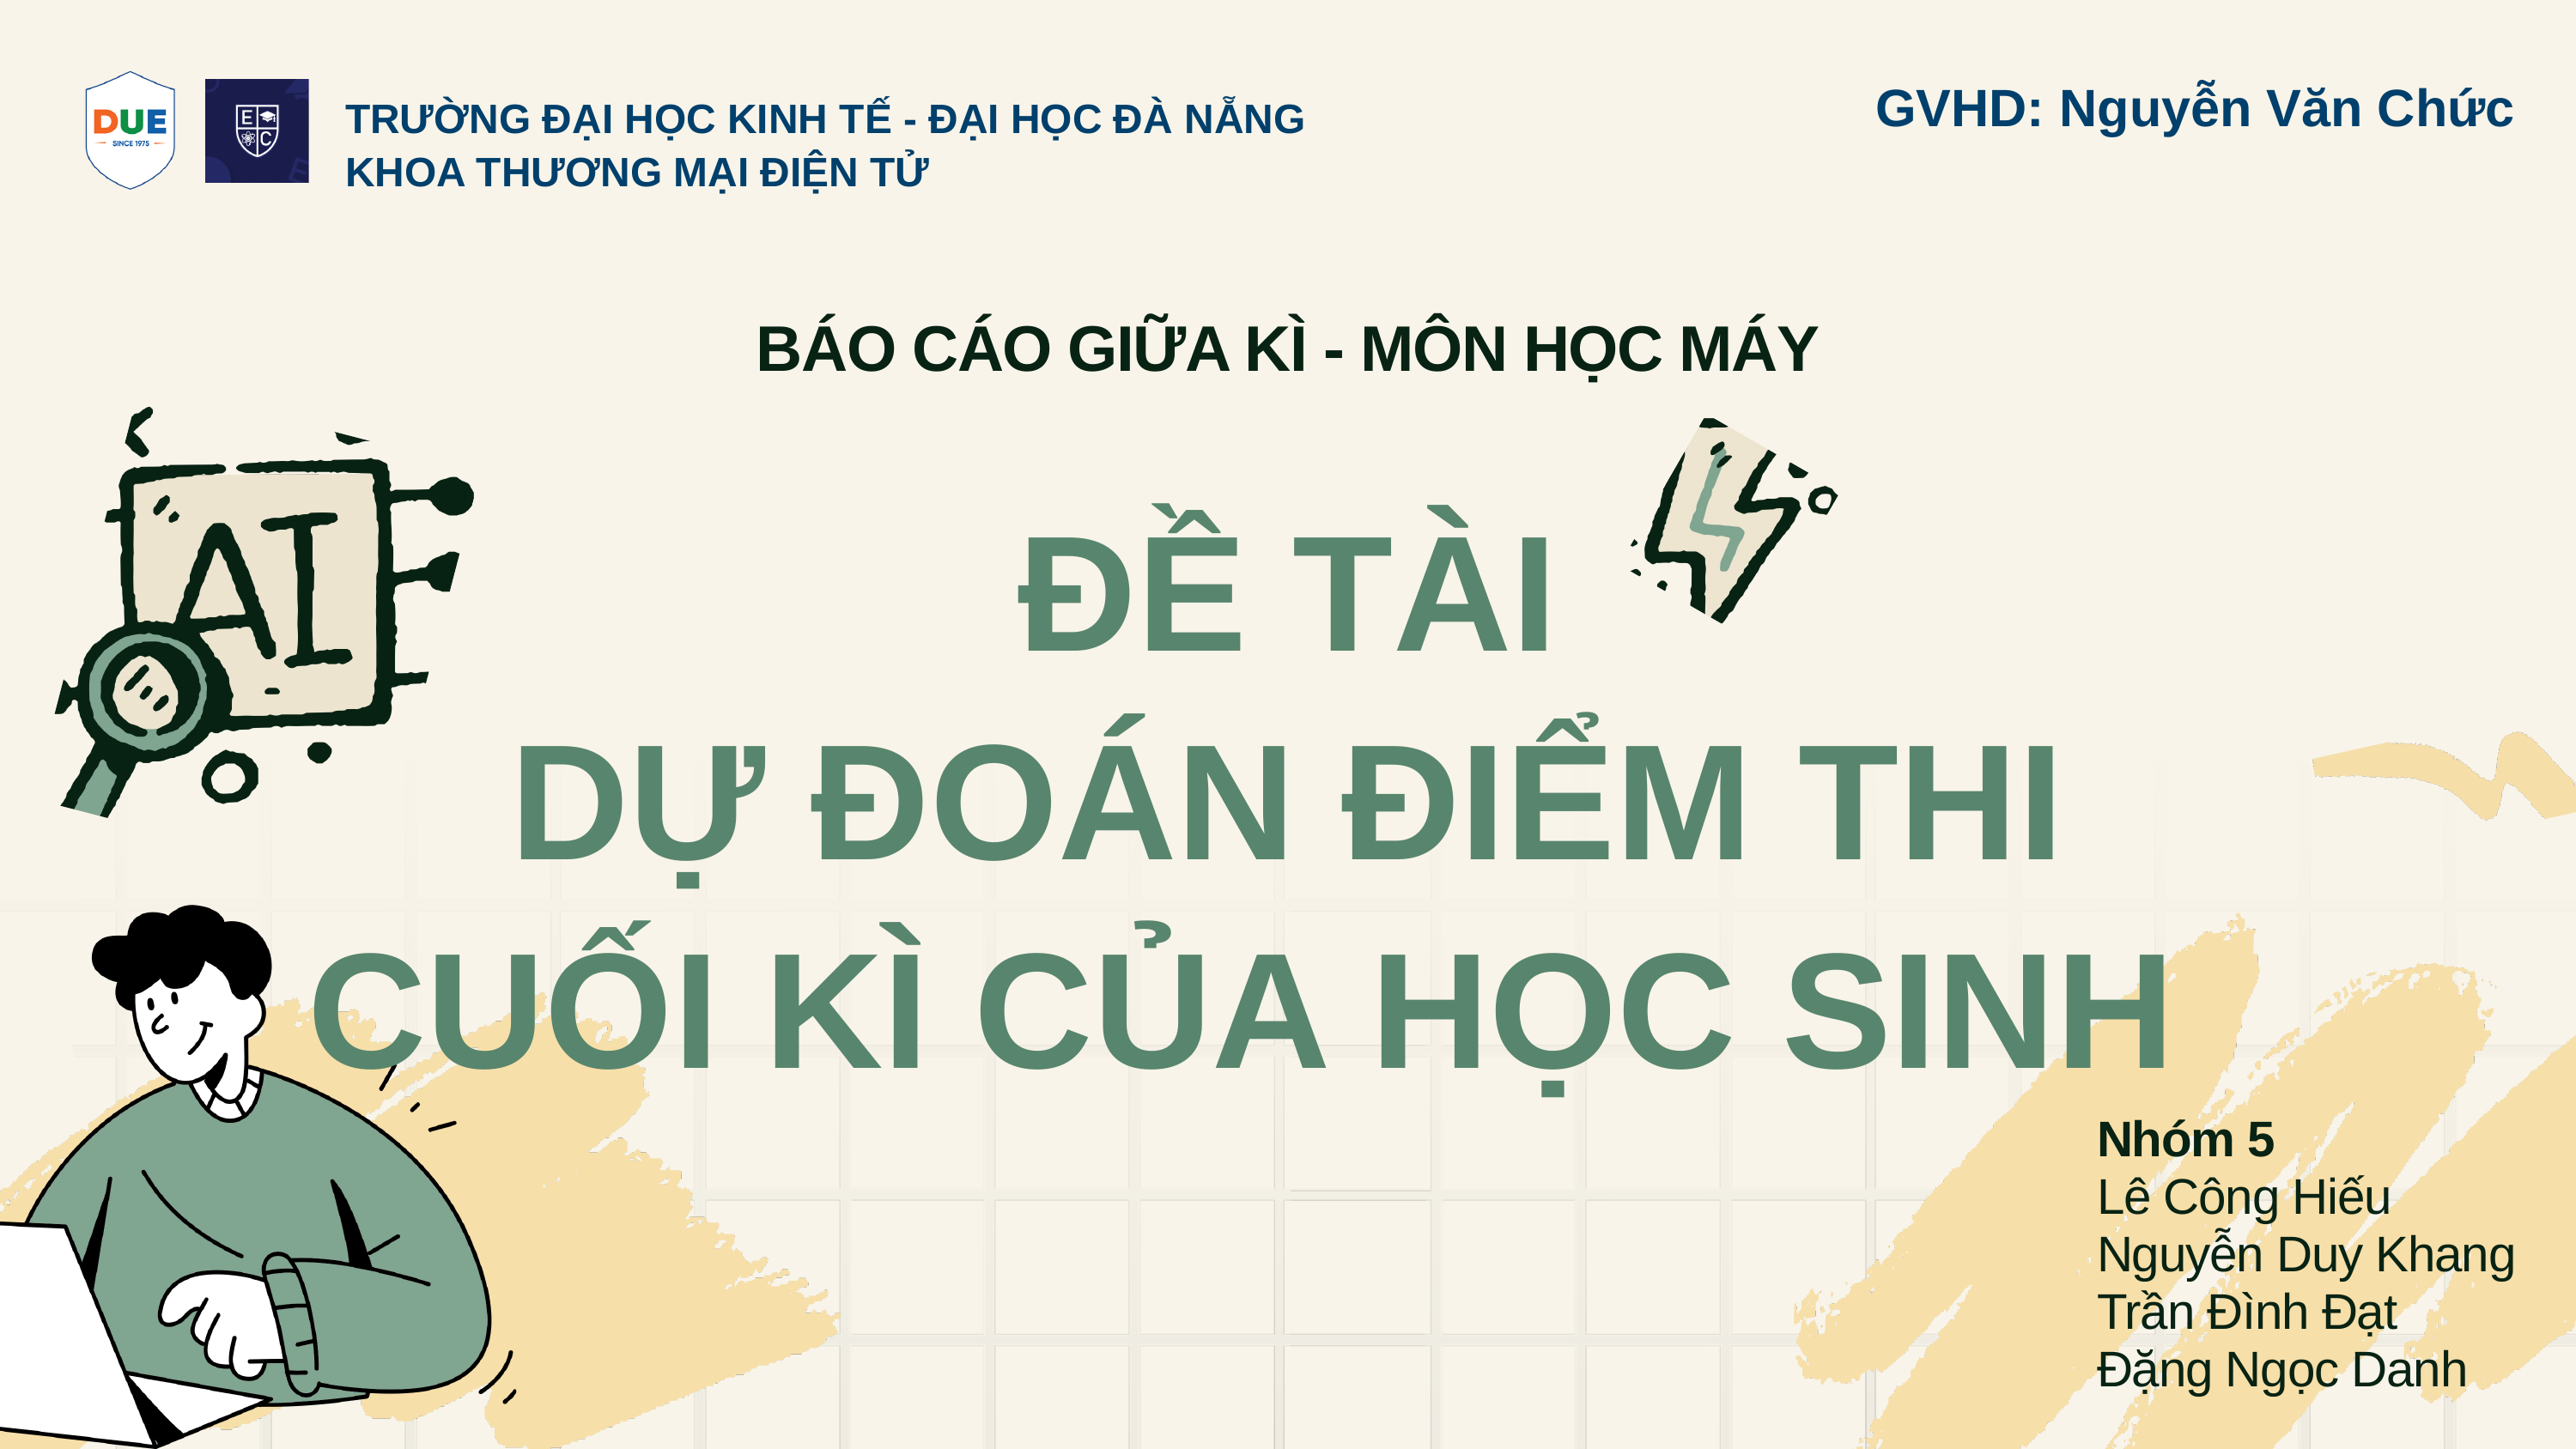

GVHD: Nguyễn Văn Chức

TRƯỜNG ĐẠI HỌC KINH TẾ - ĐẠI HỌC ĐÀ NẴNG
KHOA THƯƠNG MẠI ĐIỆN TỬ
BÁO CÁO GIỮA KÌ - MÔN HỌC MÁY

ĐỀ TÀI
DỰ ĐOÁN ĐIỂM THI CUỐI KÌ CỦA HỌC SINH

Nhóm 5
Lê Công Hiếu
Nguyễn Duy Khang
Trần Đình Đạt
Đặng Ngọc Danh